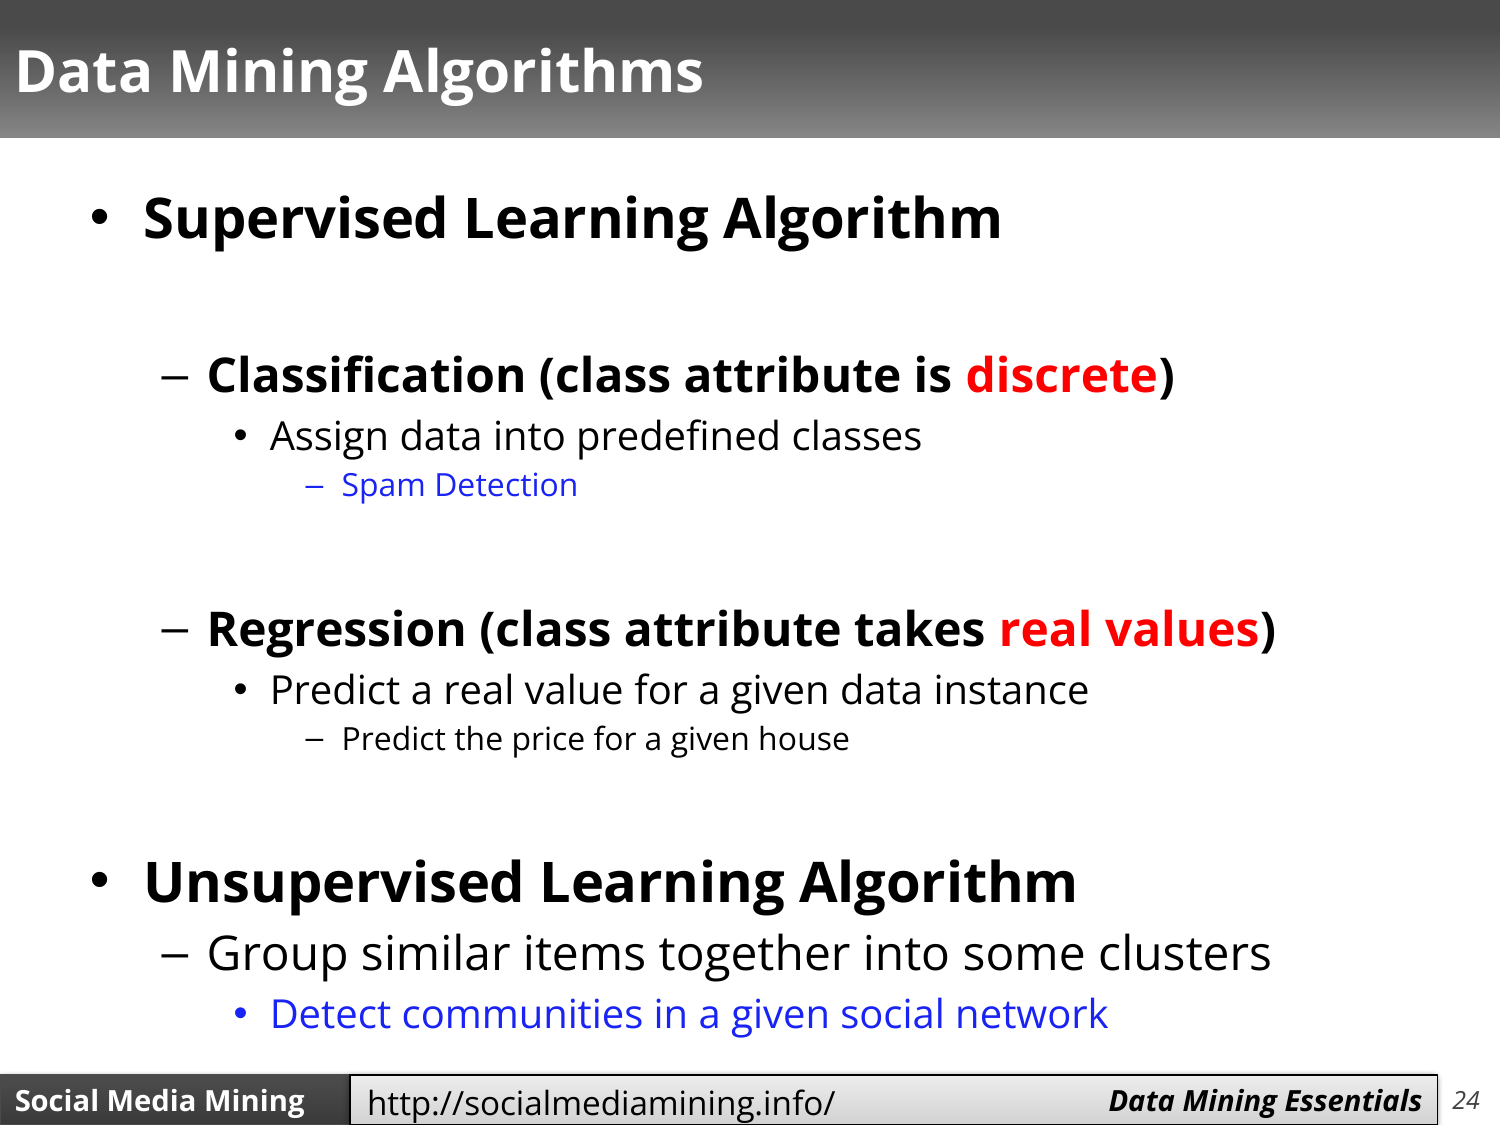

# Data Mining Algorithms
Supervised Learning Algorithm

Classification (class attribute is discrete)
Assign data into predefined classes
Spam Detection

Regression (class attribute takes real values)
Predict a real value for a given data instance
Predict the price for a given house

Unsupervised Learning Algorithm
Group similar items together into some clusters
Detect communities in a given social network